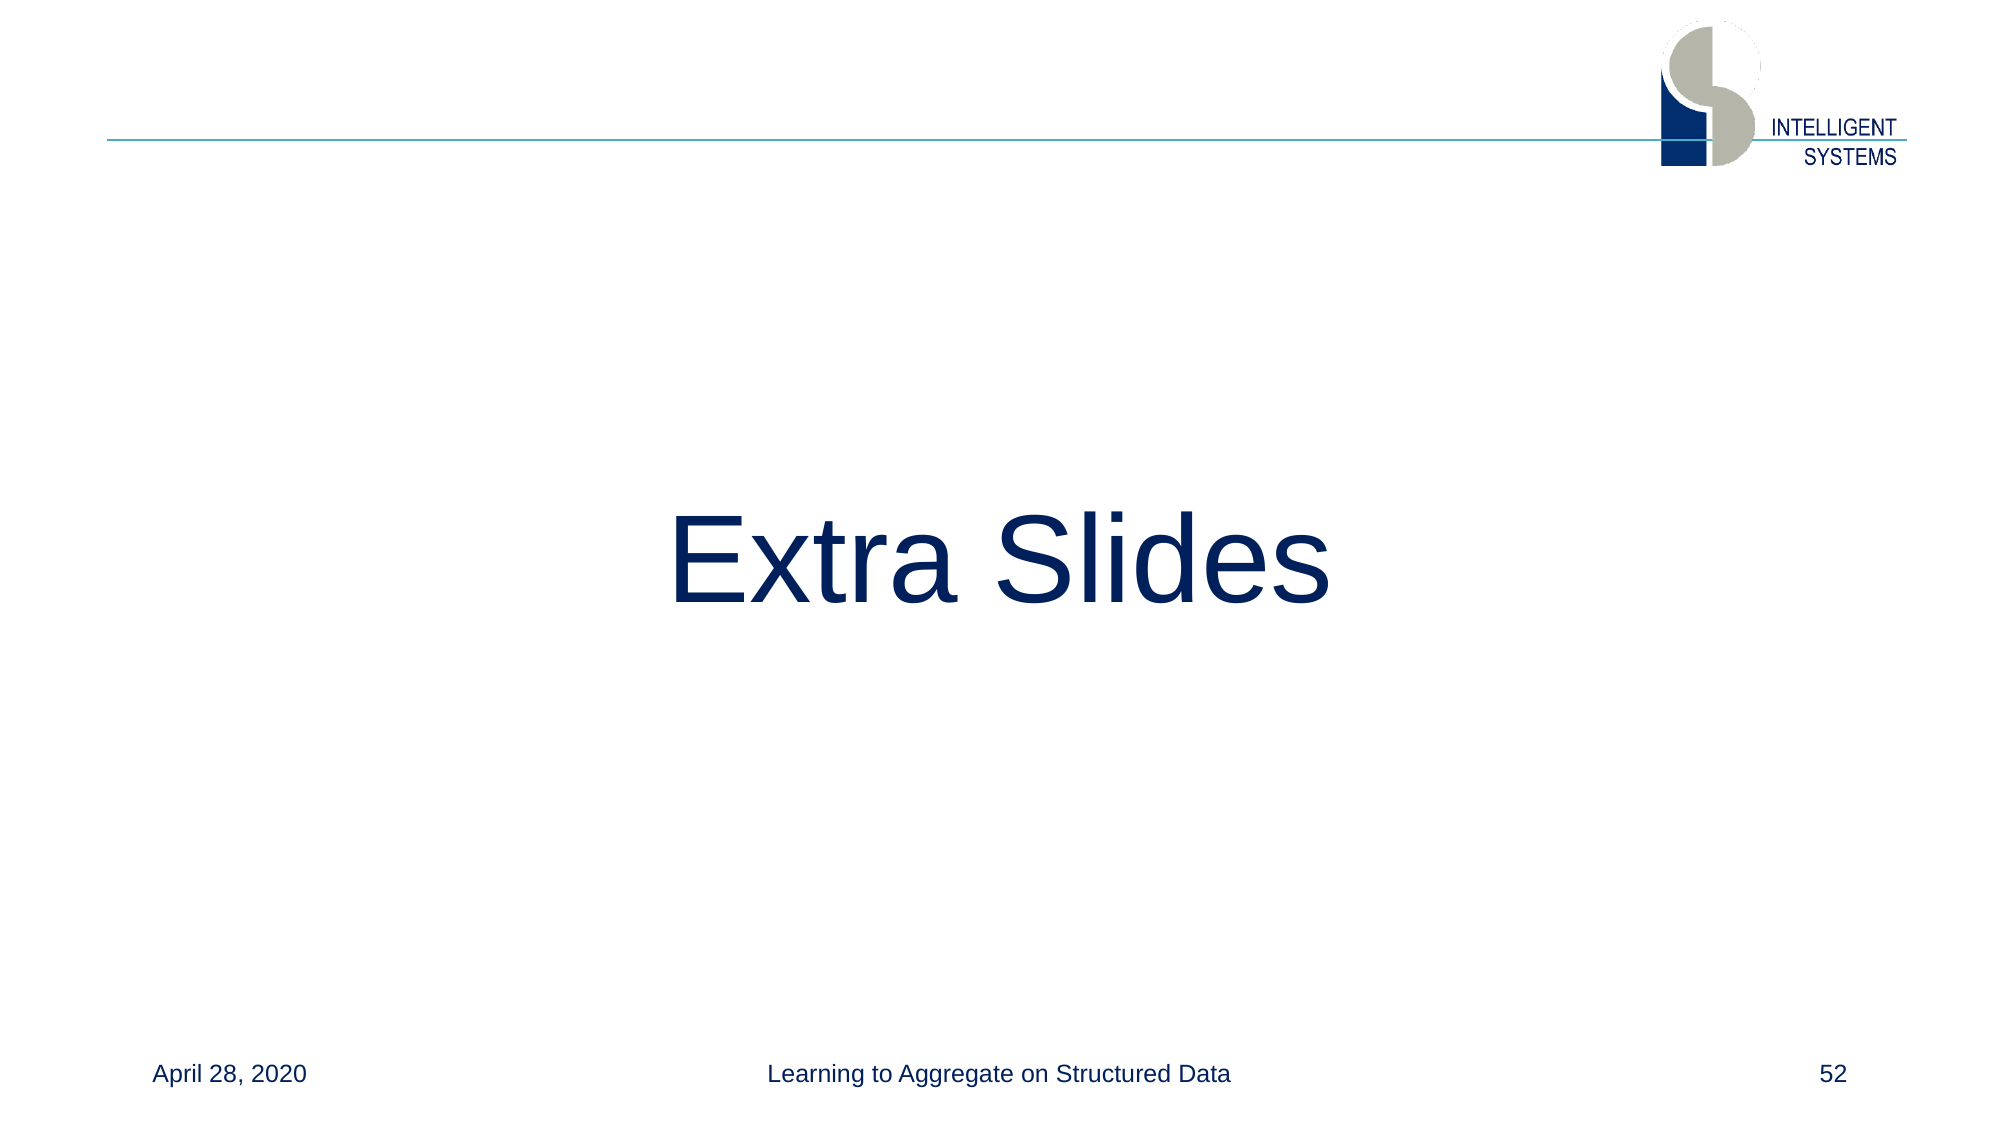

# Extra Slides
April 28, 2020
Learning to Aggregate on Structured Data
52